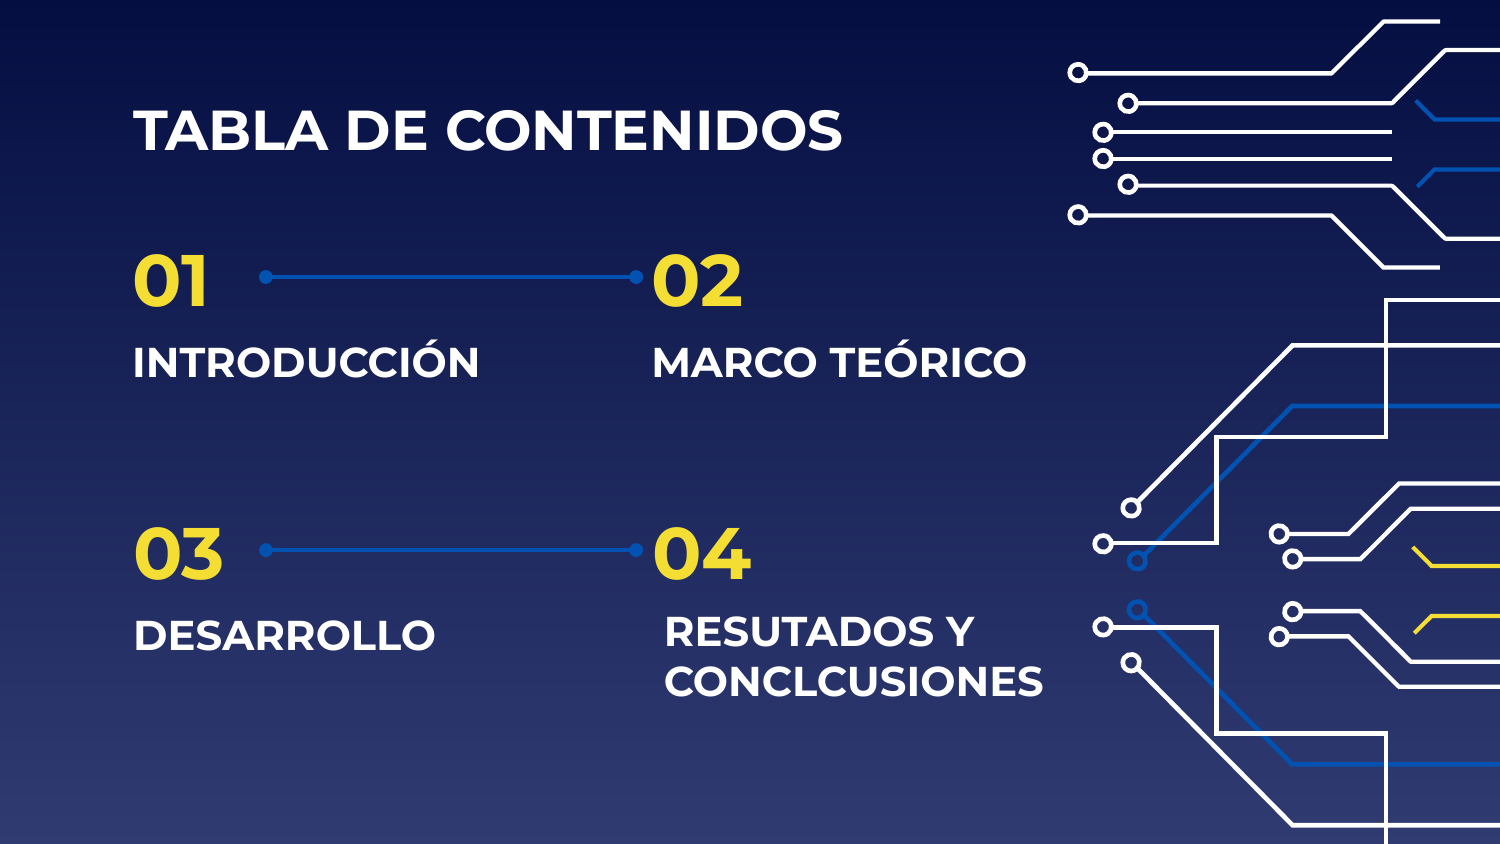

TABLA DE CONTENIDOS
01
02

# INTRODUCCIÓN
MARCO TEÓRICO
03
04
DESARROLLO
RESUTADOS Y CONCLCUSIONES